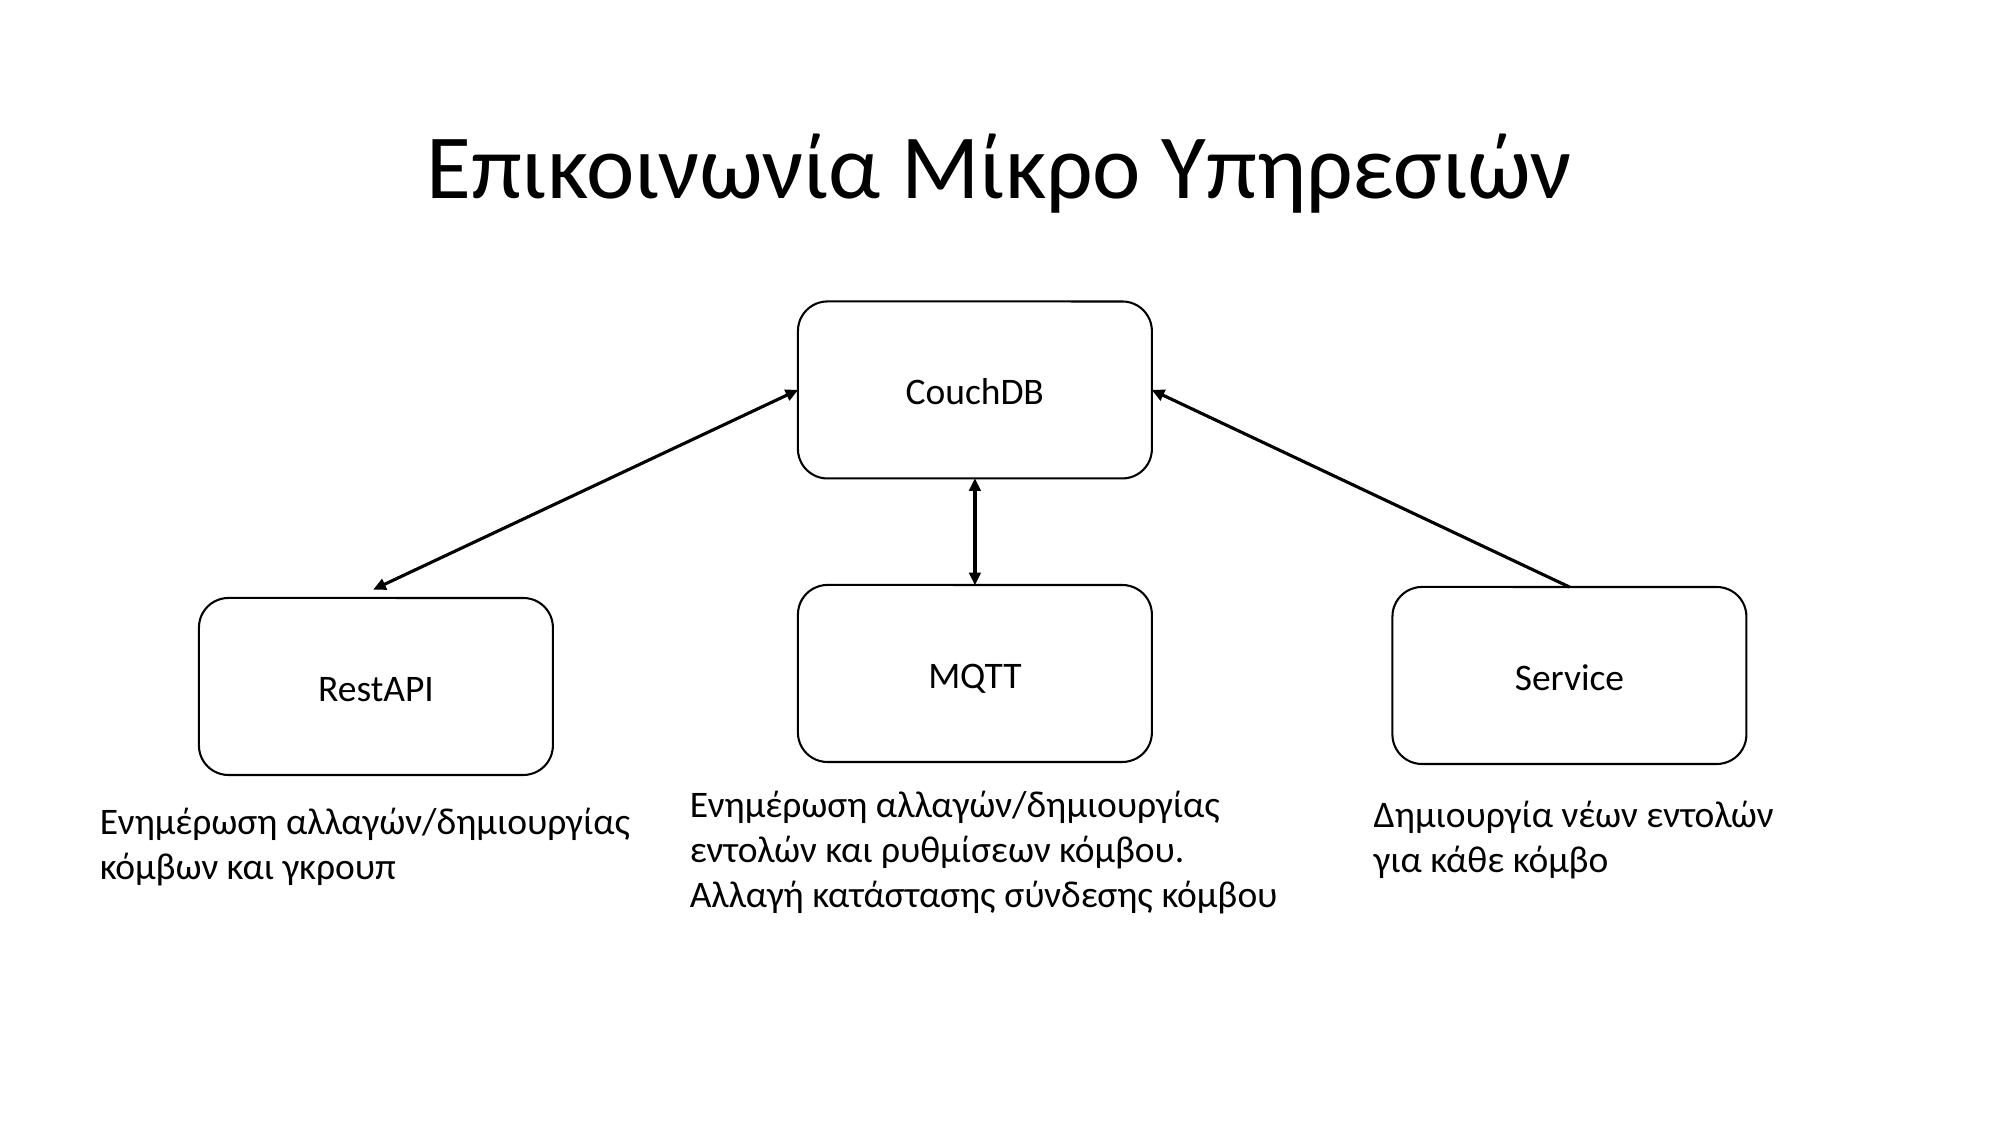

# Επικοινωνία Μίκρο Υπηρεσιών
CouchDB
MQTT
Service
RestAPI
Ενημέρωση αλλαγών/δημιουργίας εντολών και ρυθμίσεων κόμβου.
Αλλαγή κατάστασης σύνδεσης κόμβου
Δημιουργία νέων εντολών για κάθε κόμβο
Ενημέρωση αλλαγών/δημιουργίας κόμβων και γκρουπ